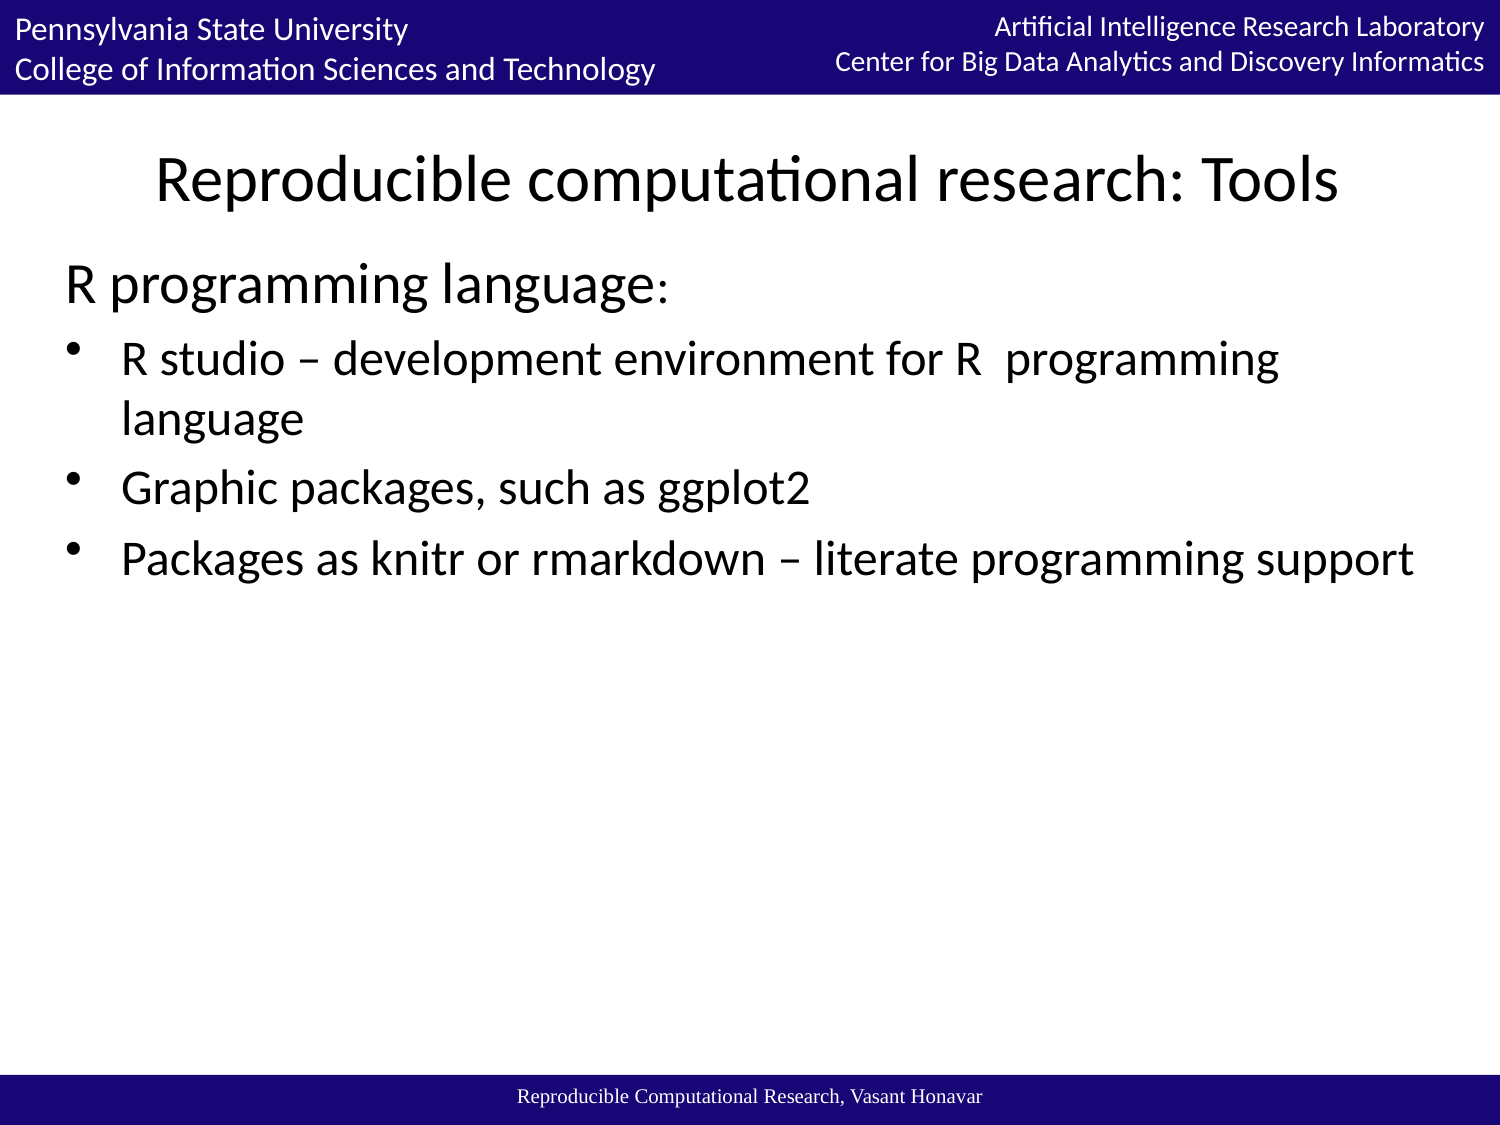

# Reproducible computational research: Tools
R programming language:
R studio – development environment for R  programming language
Graphic packages, such as ggplot2
Packages as knitr or rmarkdown – literate programming support
Reproducible Computational Research, Vasant Honavar